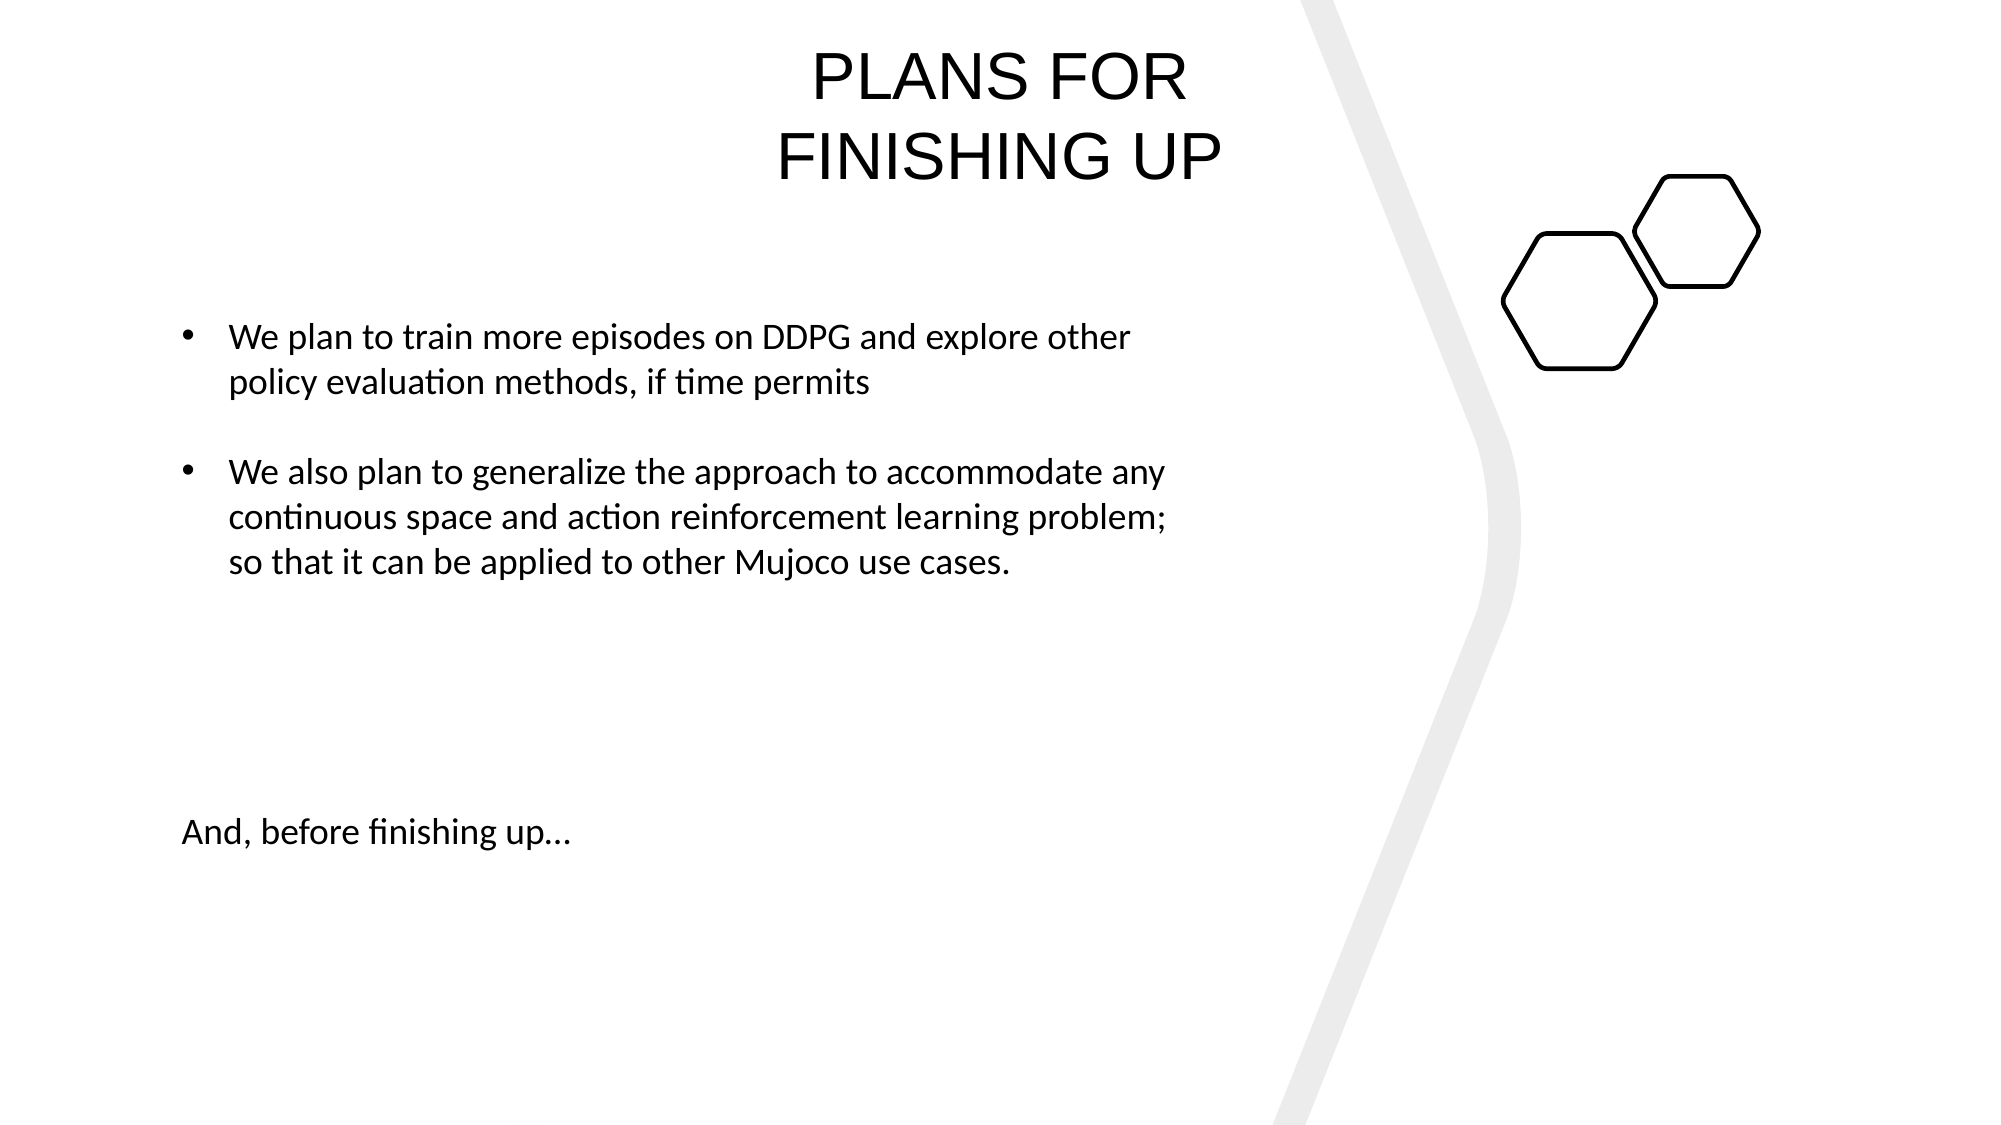

PLANS FOR FINISHING UP

We plan to train more episodes on DDPG and explore other policy evaluation methods, if time permits

We also plan to generalize the approach to accommodate any continuous space and action reinforcement learning problem; so that it can be applied to other Mujoco use cases.

And, before finishing up…